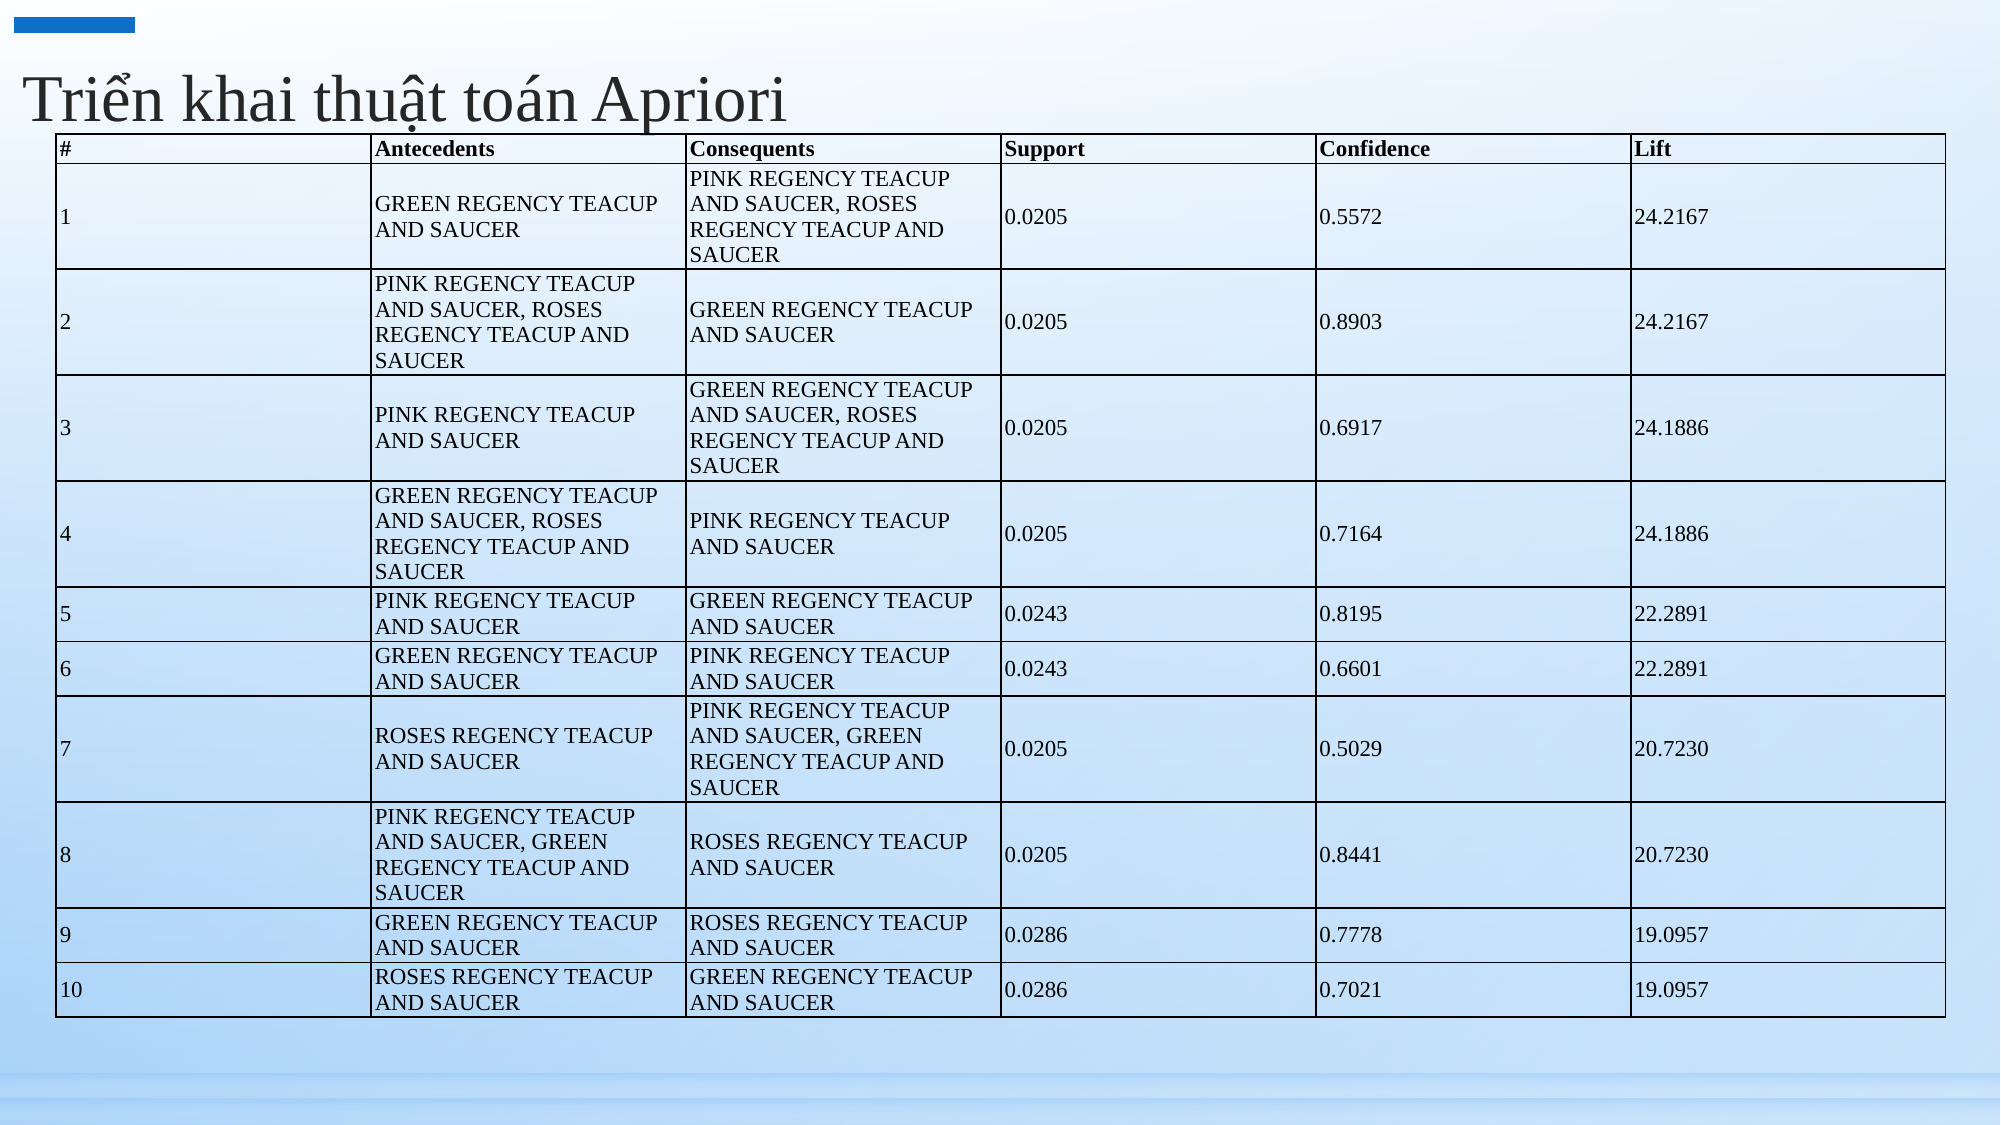

Triển khai thuật toán Apriori
| # | Antecedents | Consequents | Support | Confidence | Lift |
| --- | --- | --- | --- | --- | --- |
| 1 | GREEN REGENCY TEACUP AND SAUCER | PINK REGENCY TEACUP AND SAUCER, ROSES REGENCY TEACUP AND SAUCER | 0.0205 | 0.5572 | 24.2167 |
| 2 | PINK REGENCY TEACUP AND SAUCER, ROSES REGENCY TEACUP AND SAUCER | GREEN REGENCY TEACUP AND SAUCER | 0.0205 | 0.8903 | 24.2167 |
| 3 | PINK REGENCY TEACUP AND SAUCER | GREEN REGENCY TEACUP AND SAUCER, ROSES REGENCY TEACUP AND SAUCER | 0.0205 | 0.6917 | 24.1886 |
| 4 | GREEN REGENCY TEACUP AND SAUCER, ROSES REGENCY TEACUP AND SAUCER | PINK REGENCY TEACUP AND SAUCER | 0.0205 | 0.7164 | 24.1886 |
| 5 | PINK REGENCY TEACUP AND SAUCER | GREEN REGENCY TEACUP AND SAUCER | 0.0243 | 0.8195 | 22.2891 |
| 6 | GREEN REGENCY TEACUP AND SAUCER | PINK REGENCY TEACUP AND SAUCER | 0.0243 | 0.6601 | 22.2891 |
| 7 | ROSES REGENCY TEACUP AND SAUCER | PINK REGENCY TEACUP AND SAUCER, GREEN REGENCY TEACUP AND SAUCER | 0.0205 | 0.5029 | 20.7230 |
| 8 | PINK REGENCY TEACUP AND SAUCER, GREEN REGENCY TEACUP AND SAUCER | ROSES REGENCY TEACUP AND SAUCER | 0.0205 | 0.8441 | 20.7230 |
| 9 | GREEN REGENCY TEACUP AND SAUCER | ROSES REGENCY TEACUP AND SAUCER | 0.0286 | 0.7778 | 19.0957 |
| 10 | ROSES REGENCY TEACUP AND SAUCER | GREEN REGENCY TEACUP AND SAUCER | 0.0286 | 0.7021 | 19.0957 |